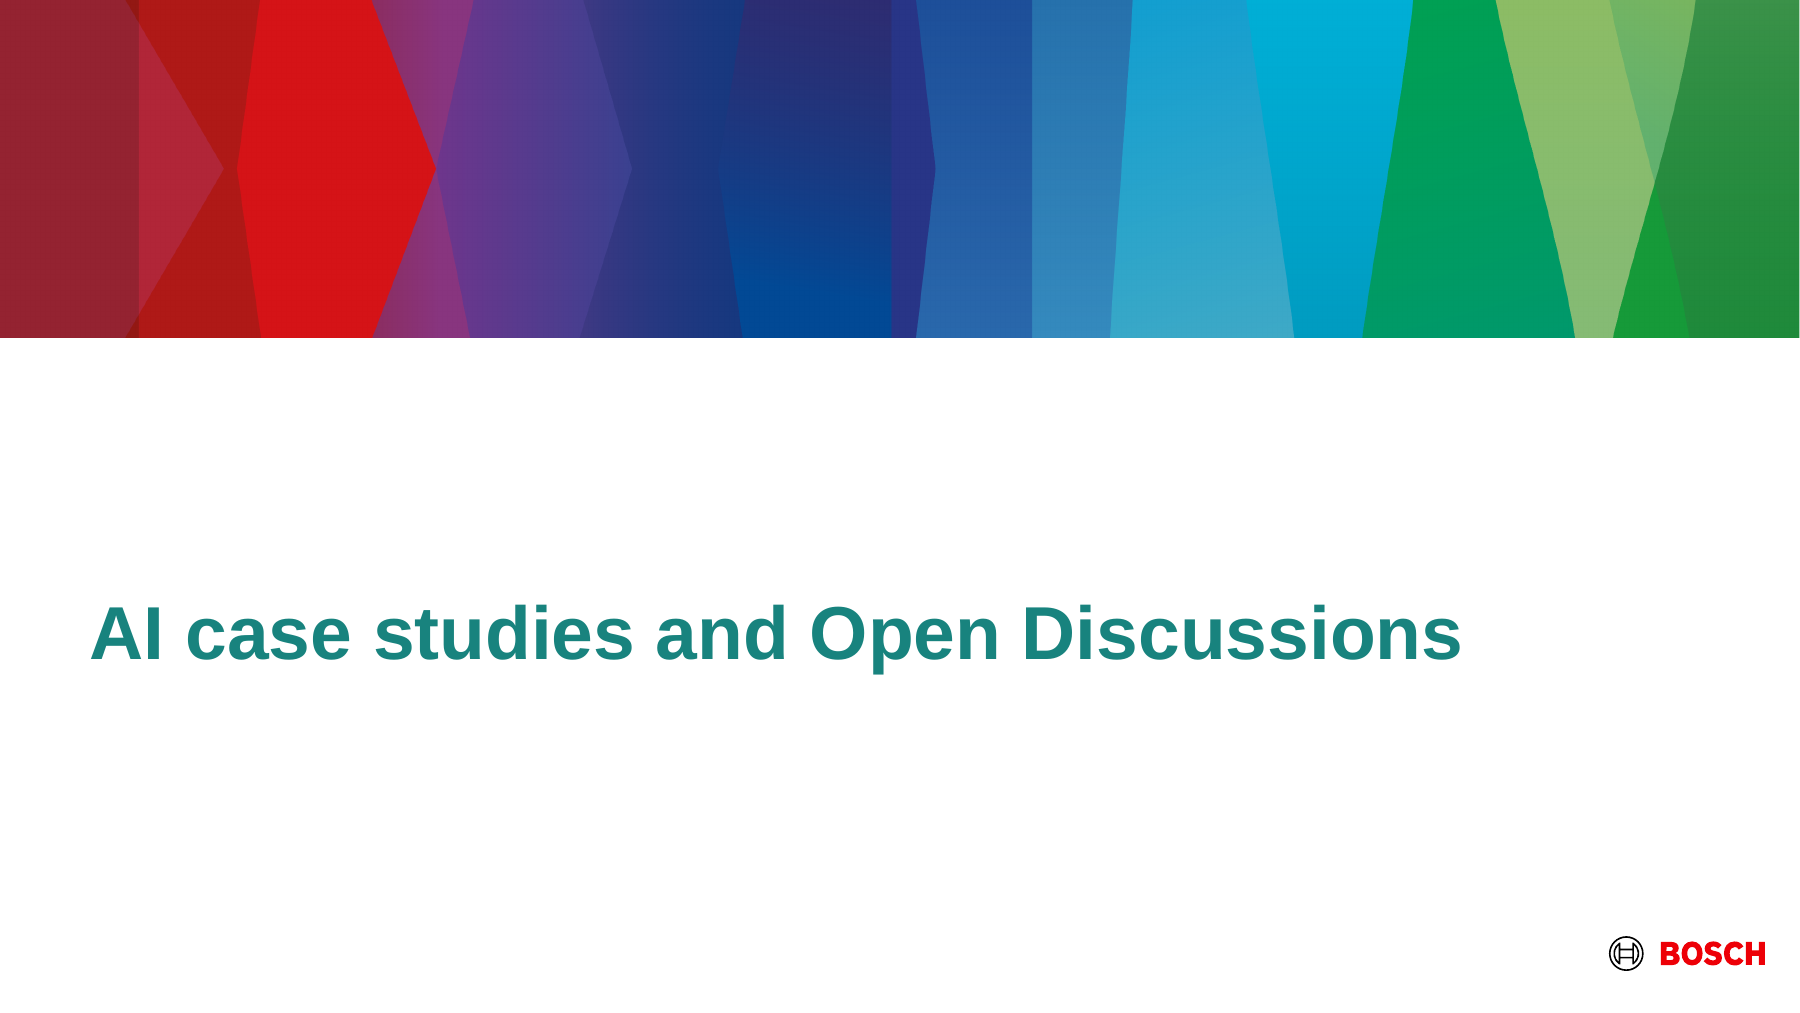

# AI case studies and Open Discussions